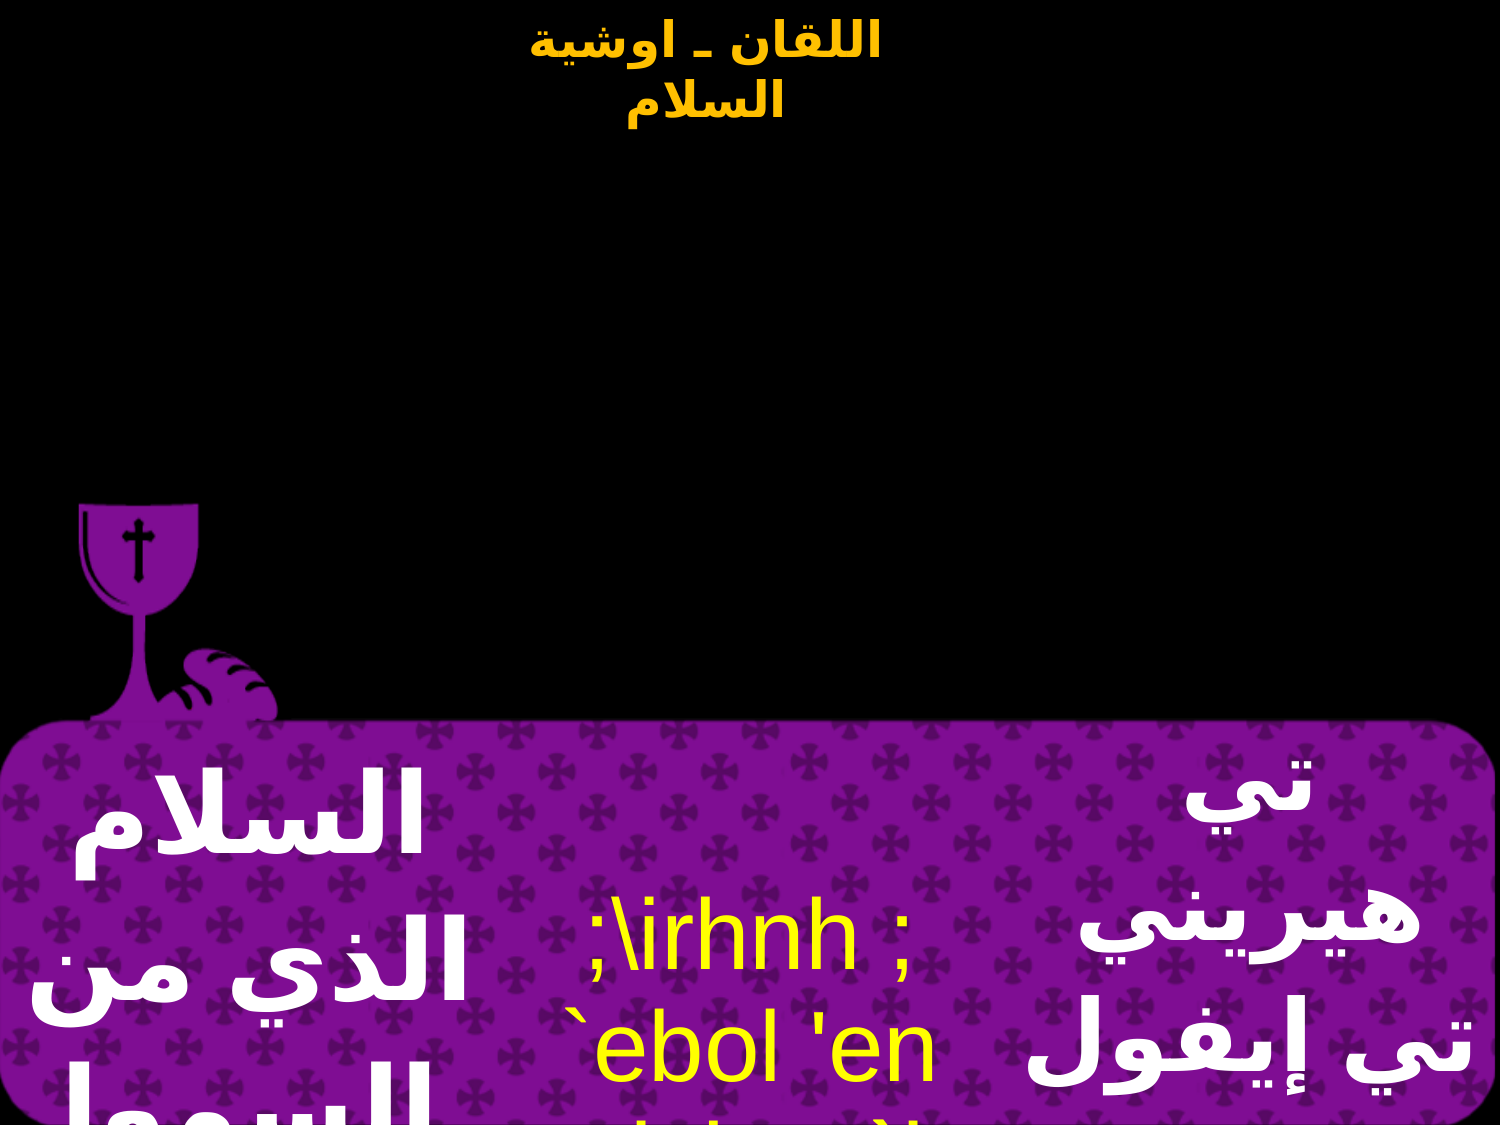

| السلام الذي من السموات | ;\irhnh ; `ebol 'en nivhou`i | تي هيريني تي إيفول خين ني فيئووي |
| --- | --- | --- |